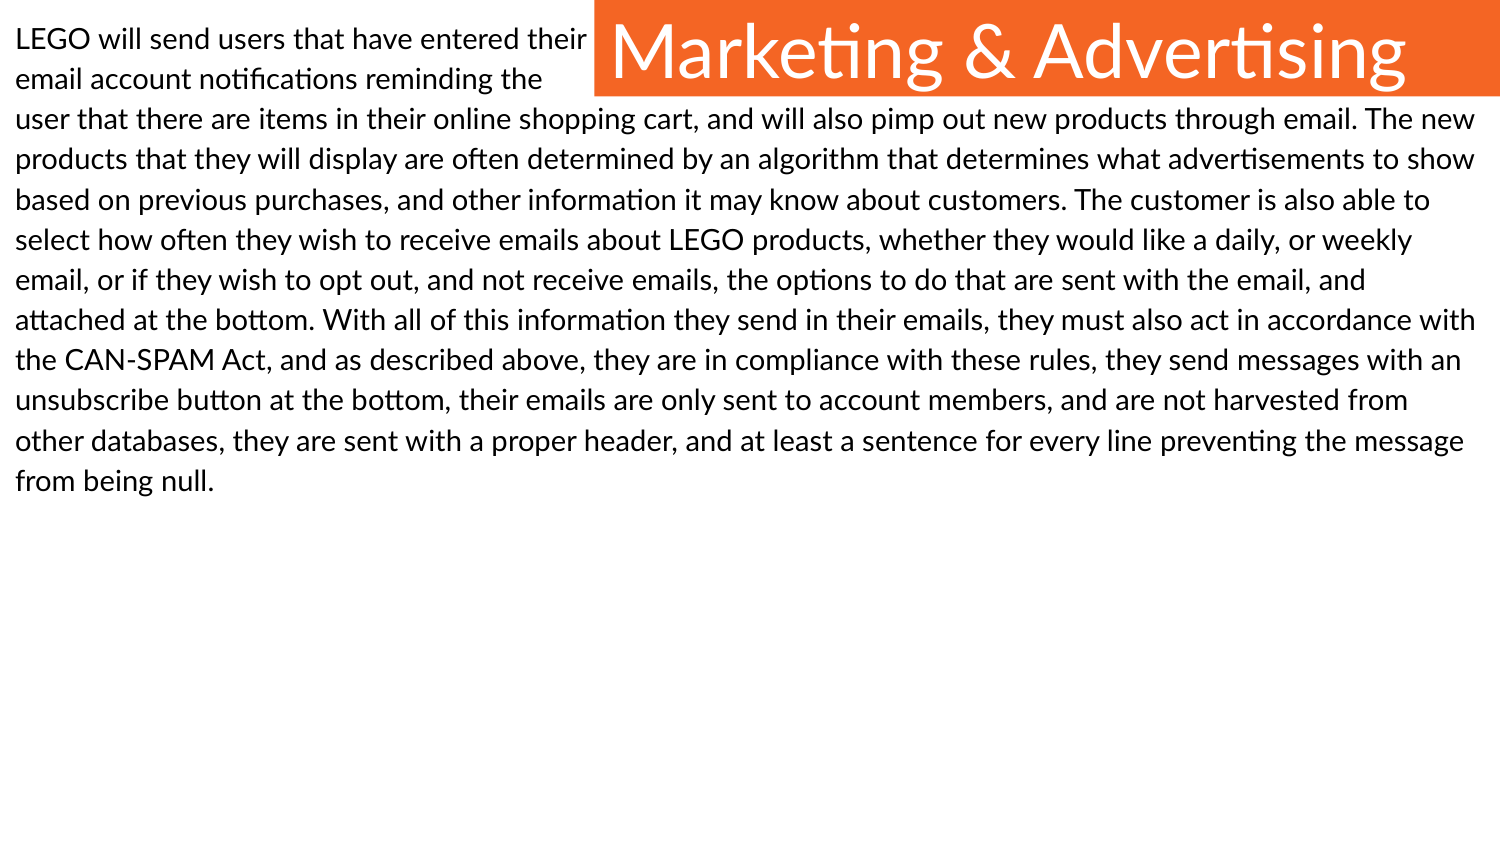

LEGO will send users that have entered their
email account notifications reminding the
user that there are items in their online shopping cart, and will also pimp out new products through email. The new products that they will display are often determined by an algorithm that determines what advertisements to show based on previous purchases, and other information it may know about customers. The customer is also able to  select how often they wish to receive emails about LEGO products, whether they would like a daily, or weekly email, or if they wish to opt out, and not receive emails, the options to do that are sent with the email, and attached at the bottom. With all of this information they send in their emails, they must also act in accordance with the CAN-SPAM Act, and as described above, they are in compliance with these rules, they send messages with an unsubscribe button at the bottom, their emails are only sent to account members, and are not harvested from other databases, they are sent with a proper header, and at least a sentence for every line preventing the message from being null.

# Marketing & Advertising